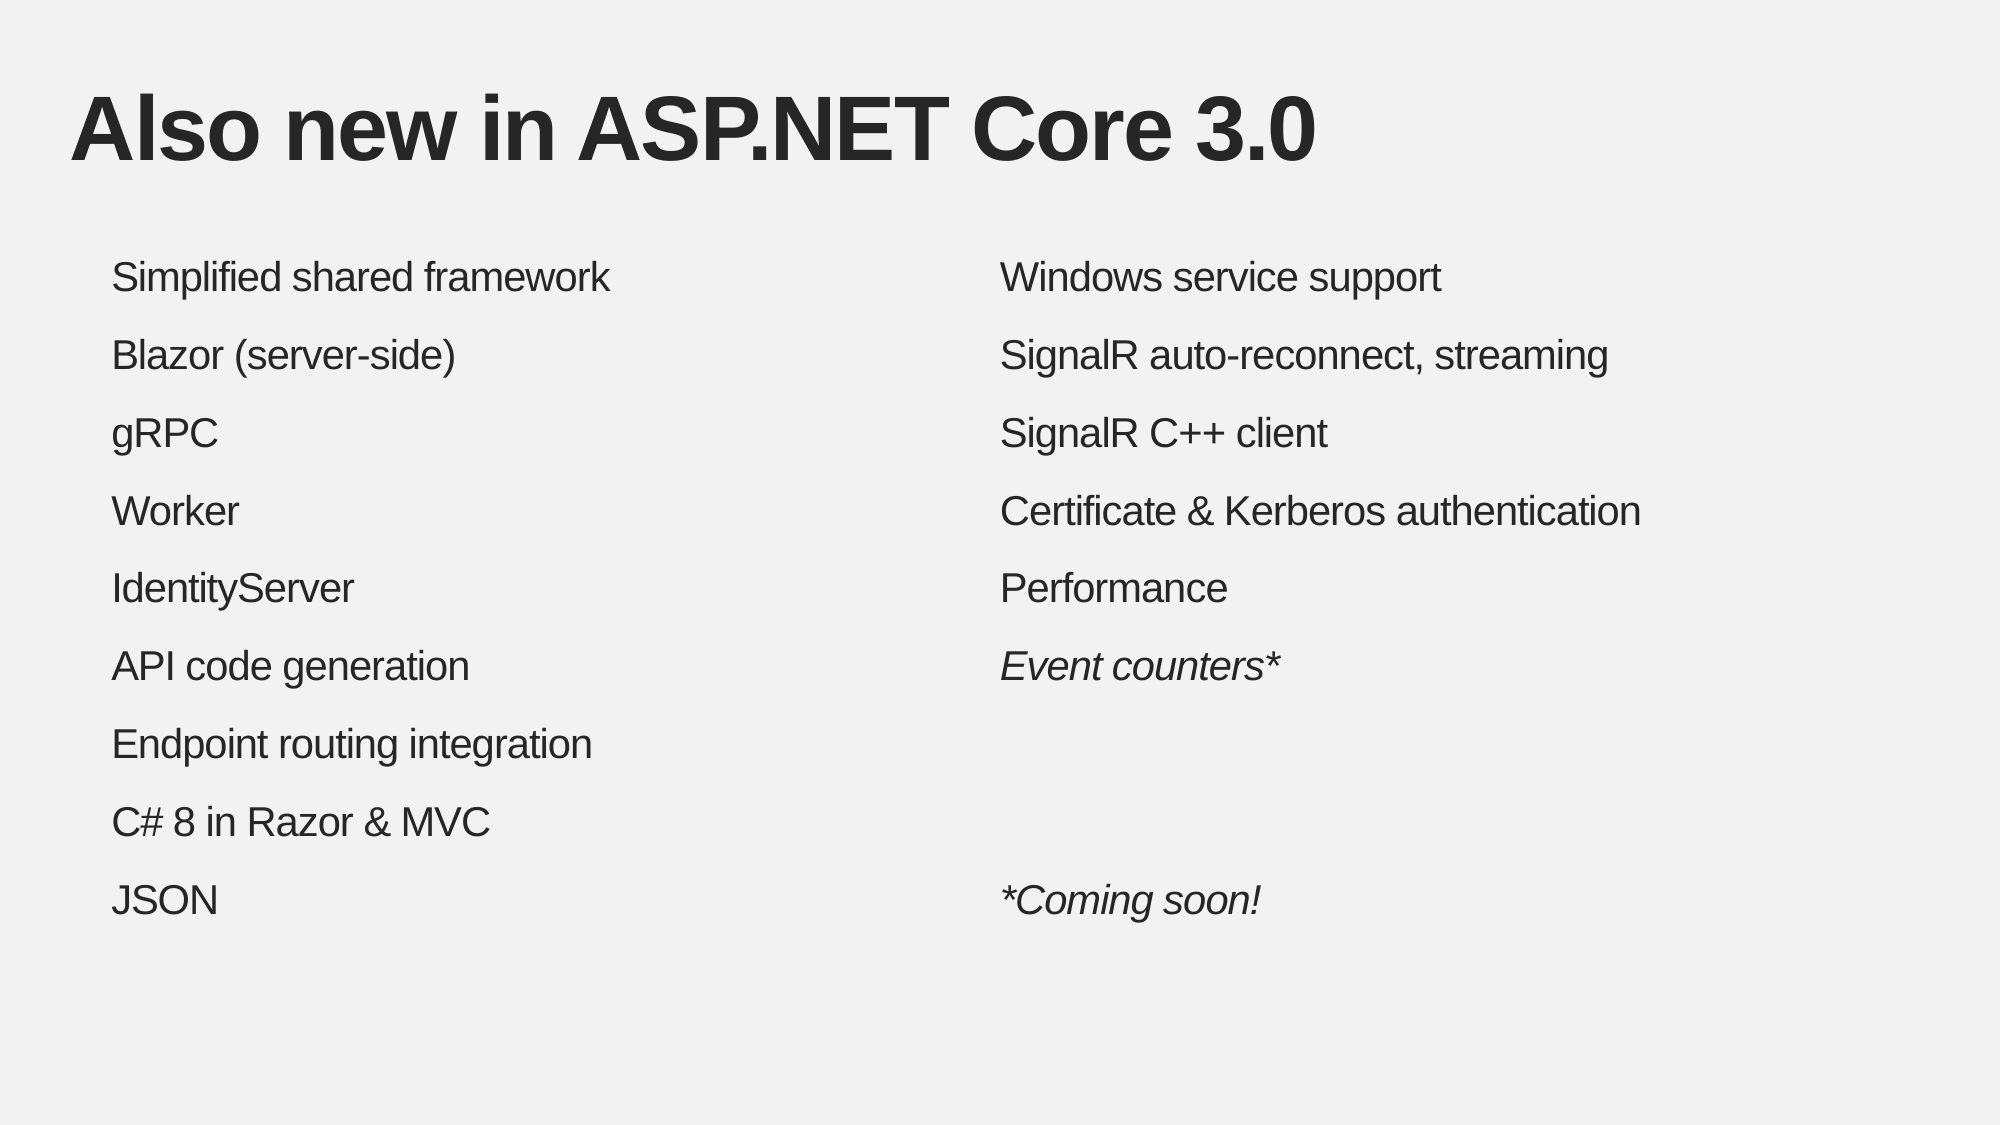

# Also new in ASP.NET Core 3.0
Simplified shared framework
Blazor (server-side)
gRPC
Worker
IdentityServer
API code generation
Endpoint routing integration
C# 8 in Razor & MVC
JSON
Windows service support
SignalR auto-reconnect, streaming
SignalR C++ client
Certificate & Kerberos authentication
Performance
Event counters*

*Coming soon!